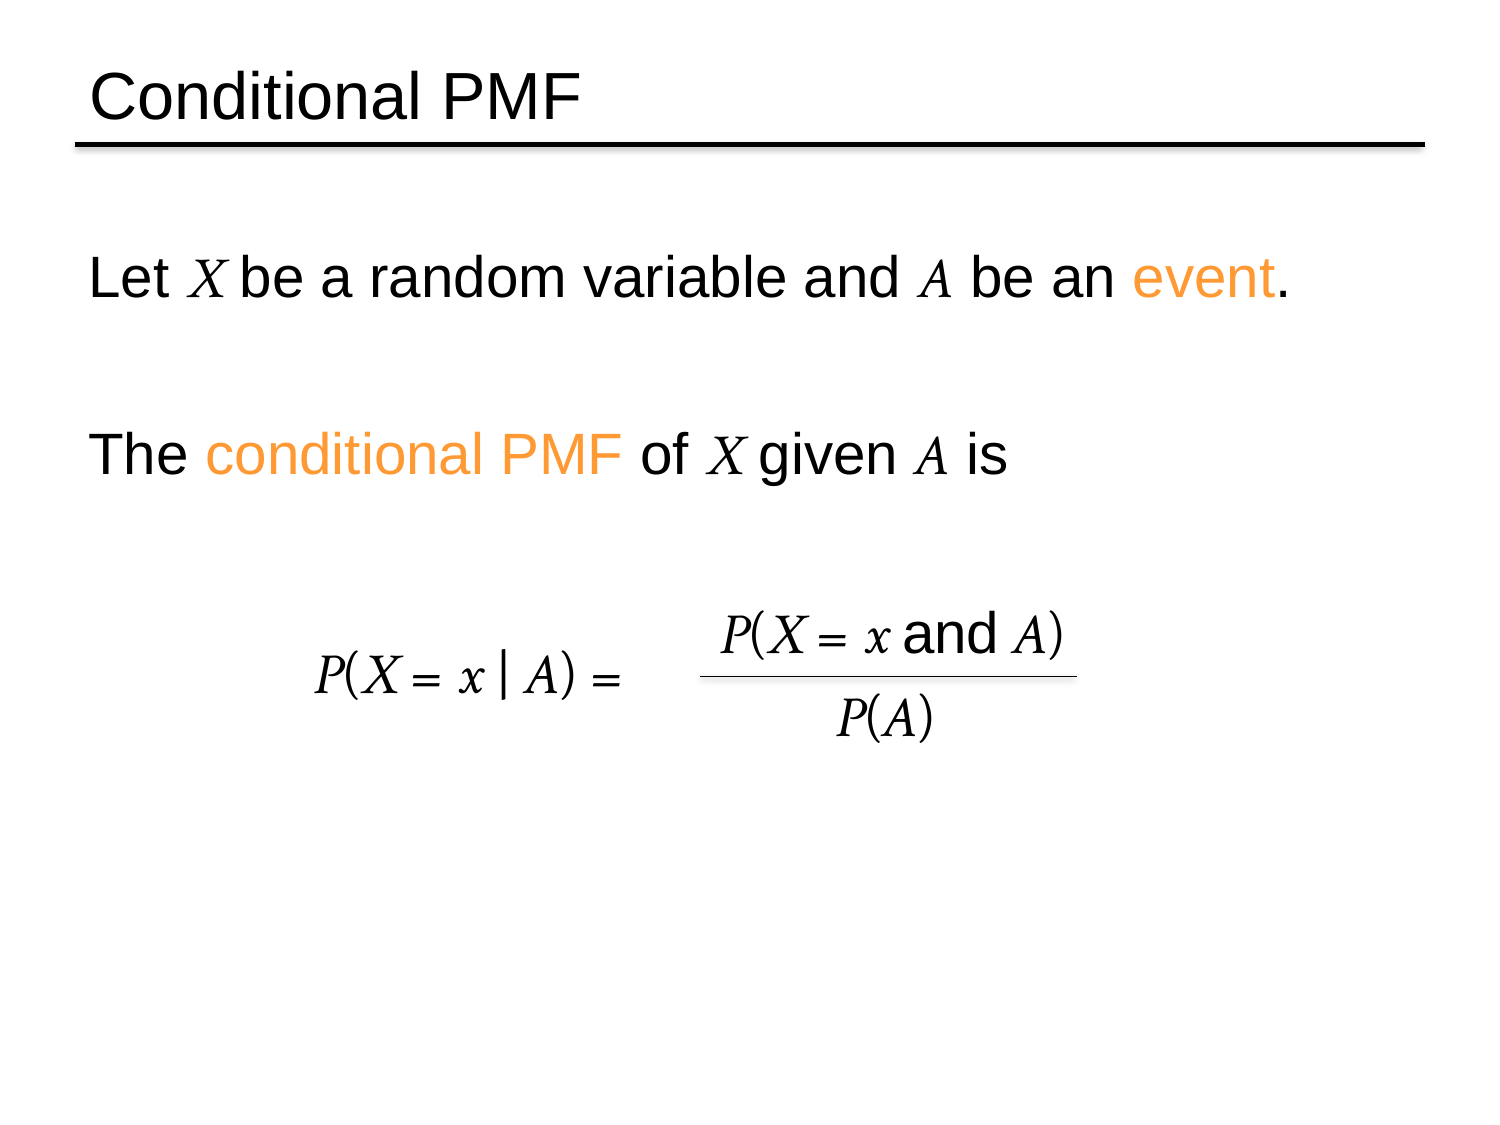

# Conditional PMF
Let X be a random variable and A be an event.
The conditional PMF of X given A is
P(X = x and A)
P(X = x | A) =
P(A)